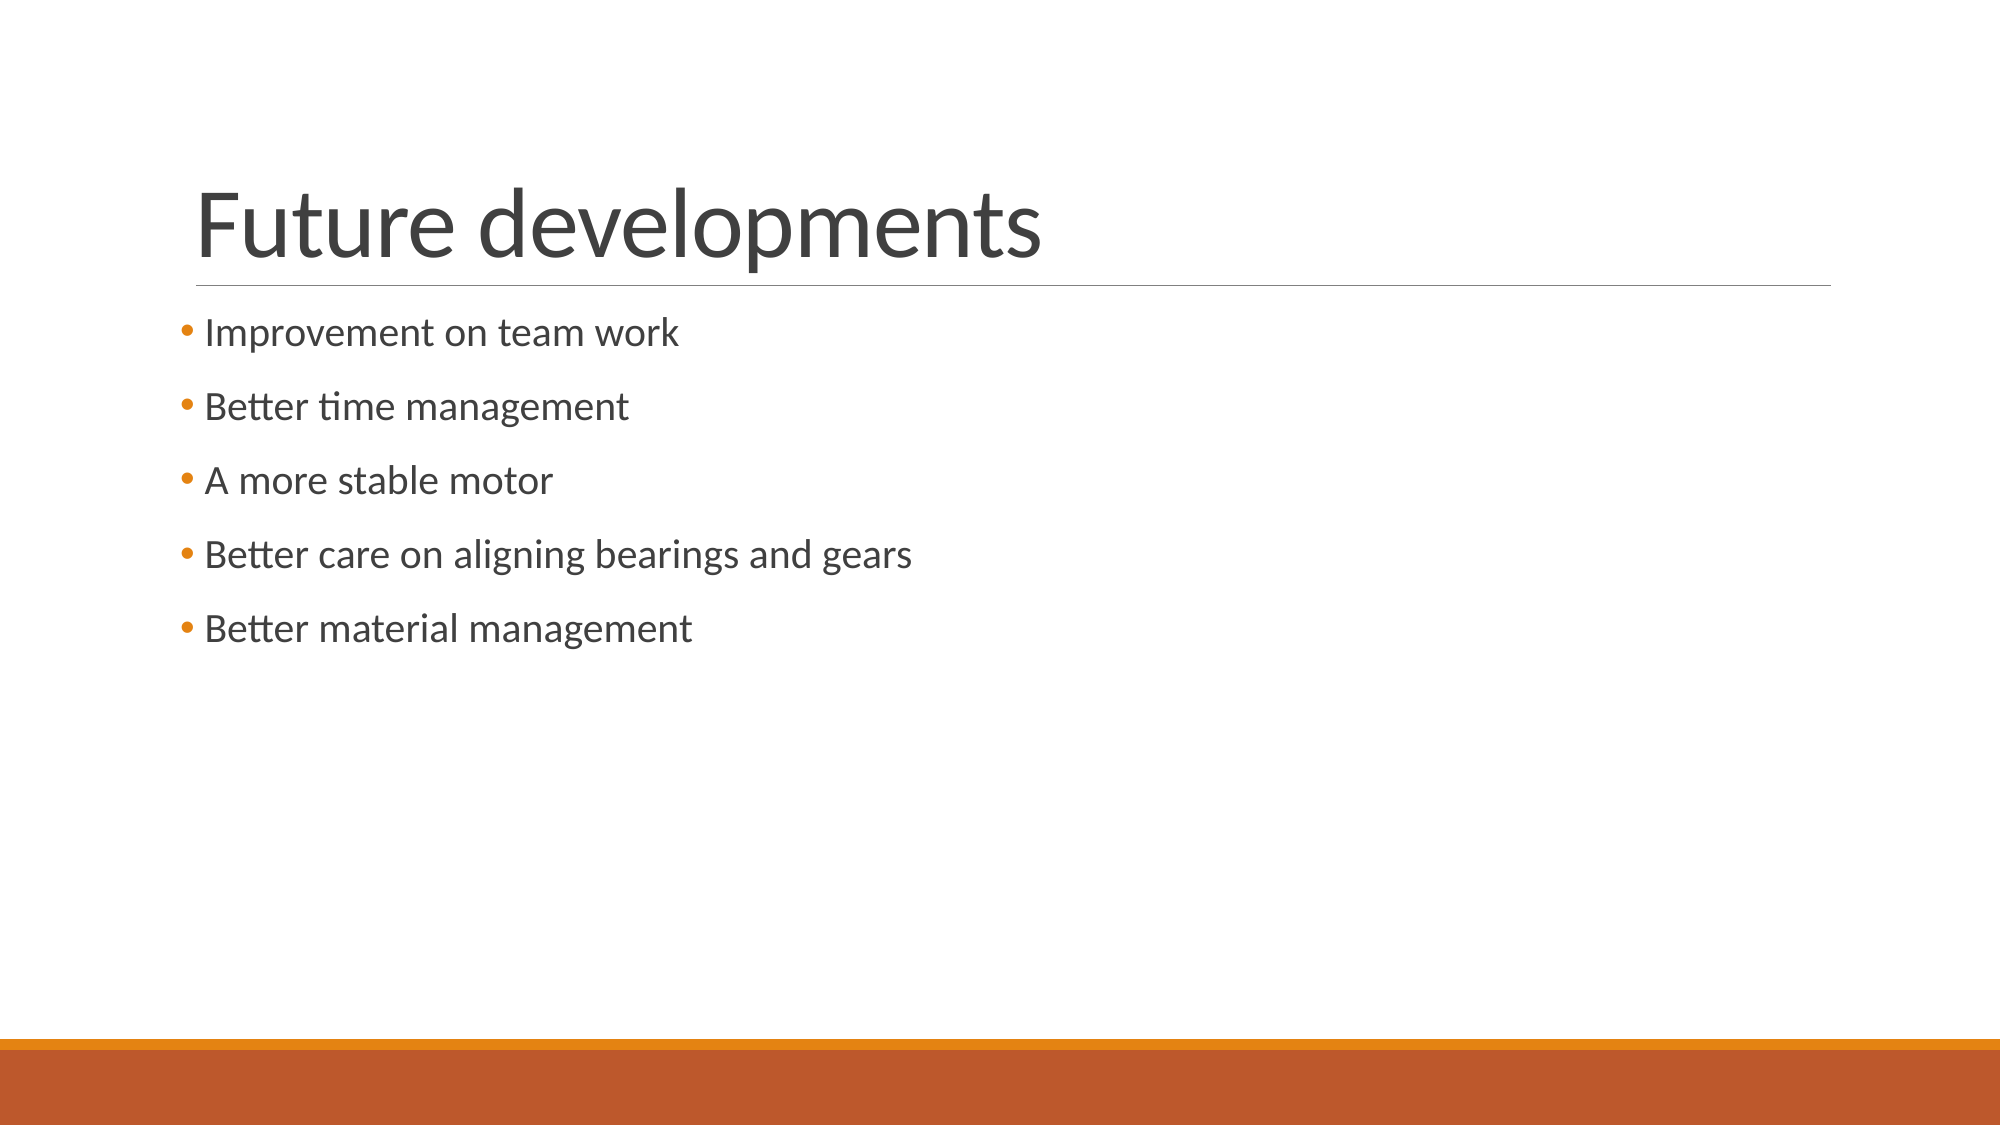

# Future developments
 Improvement on team work
 Better time management
 A more stable motor
 Better care on aligning bearings and gears
 Better material management